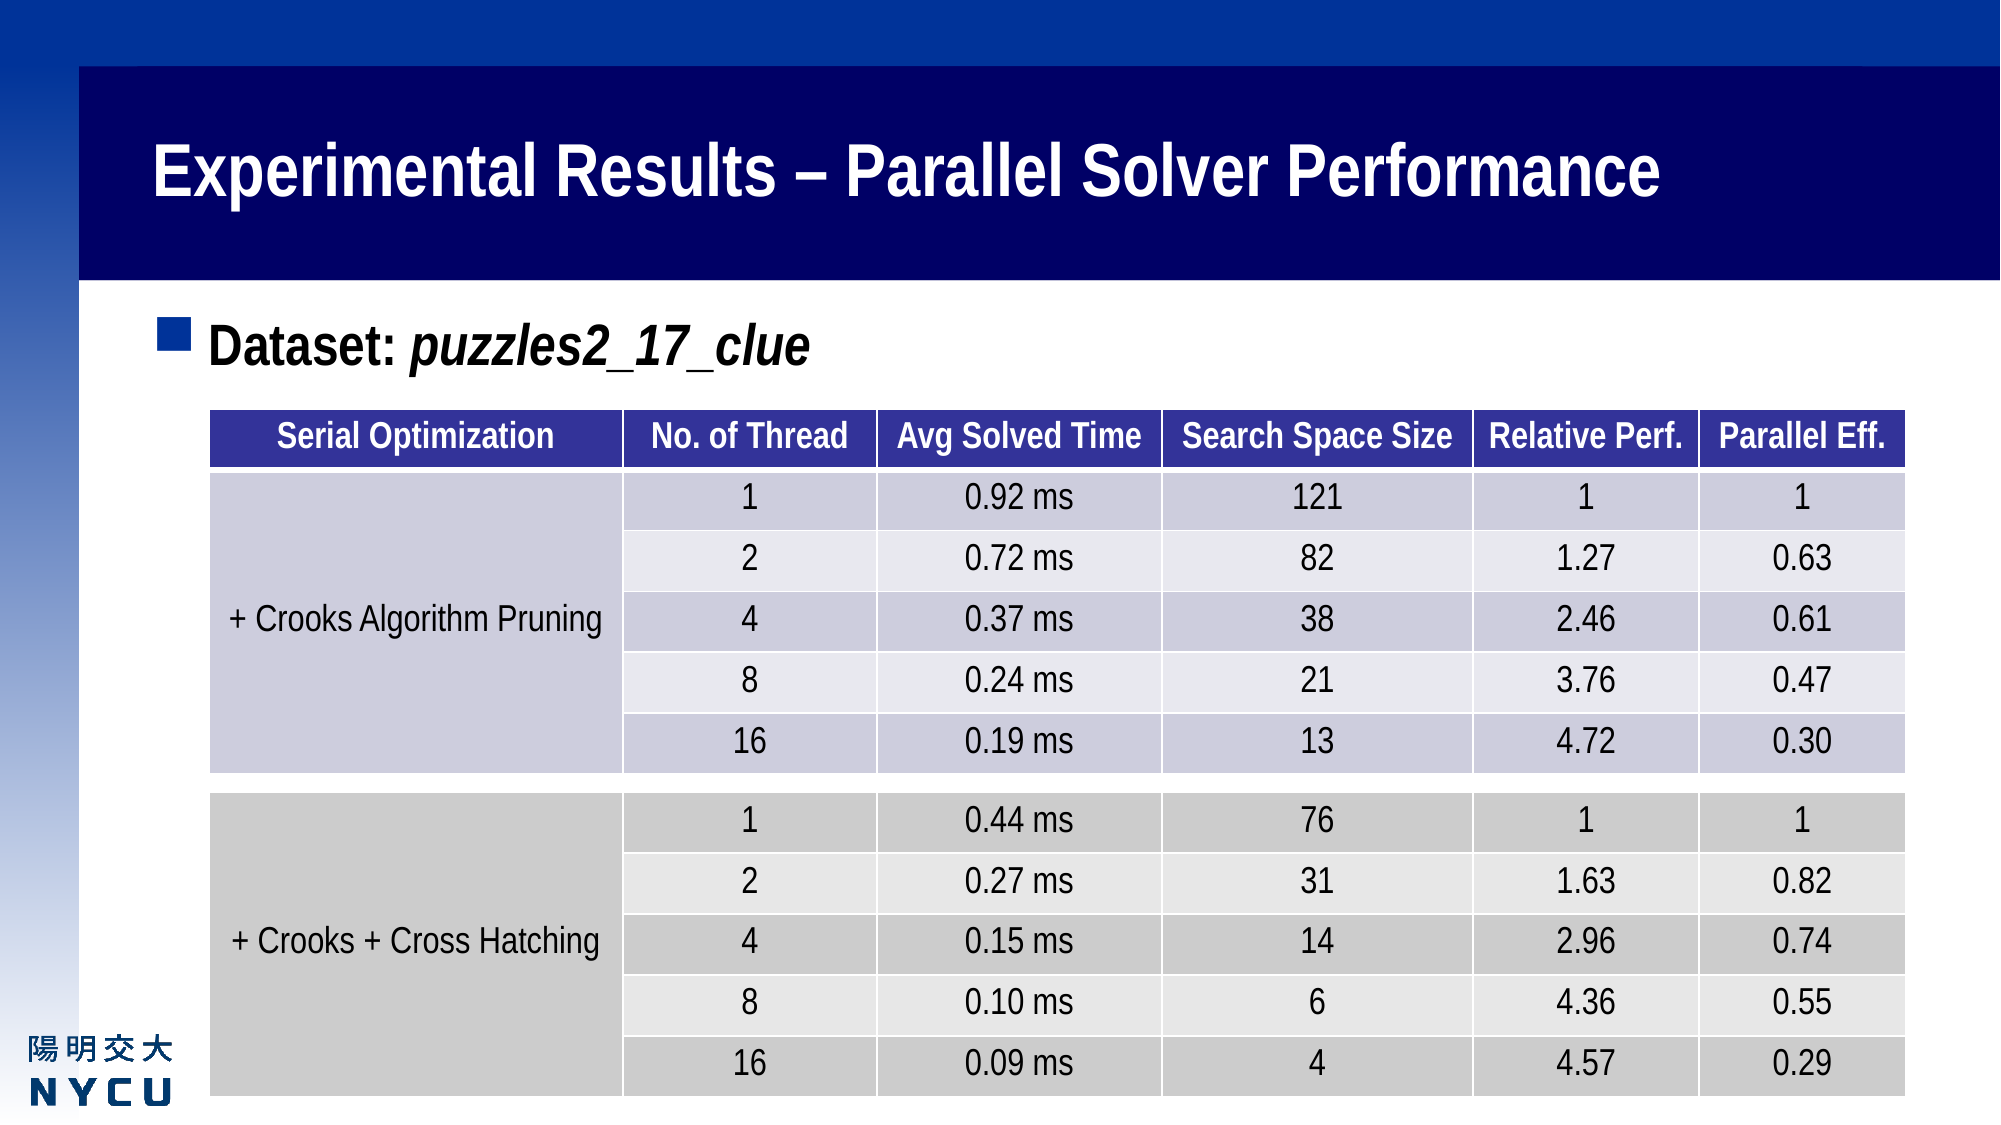

# Experimental Results – Parallel Solver Performance
Dataset: puzzles2_17_clue
| Serial Optimization | No. of Thread | Avg Solved Time | Search Space Size | Relative Perf. | Parallel Eff. |
| --- | --- | --- | --- | --- | --- |
| + Crooks Algorithm Pruning | 1 | 0.92 ms | 121 | 1 | 1 |
|  | 2 | 0.72 ms | 82 | 1.27 | 0.63 |
|  | 4 | 0.37 ms | 38 | 2.46 | 0.61 |
|  | 8 | 0.24 ms | 21 | 3.76 | 0.47 |
|  | 16 | 0.19 ms | 13 | 4.72 | 0.30 |
| + Crooks + Cross Hatching | 1 | 0.44 ms | 76 | 1 | 1 |
| --- | --- | --- | --- | --- | --- |
|  | 2 | 0.27 ms | 31 | 1.63 | 0.82 |
|  | 4 | 0.15 ms | 14 | 2.96 | 0.74 |
|  | 8 | 0.10 ms | 6 | 4.36 | 0.55 |
|  | 16 | 0.09 ms | 4 | 4.57 | 0.29 |